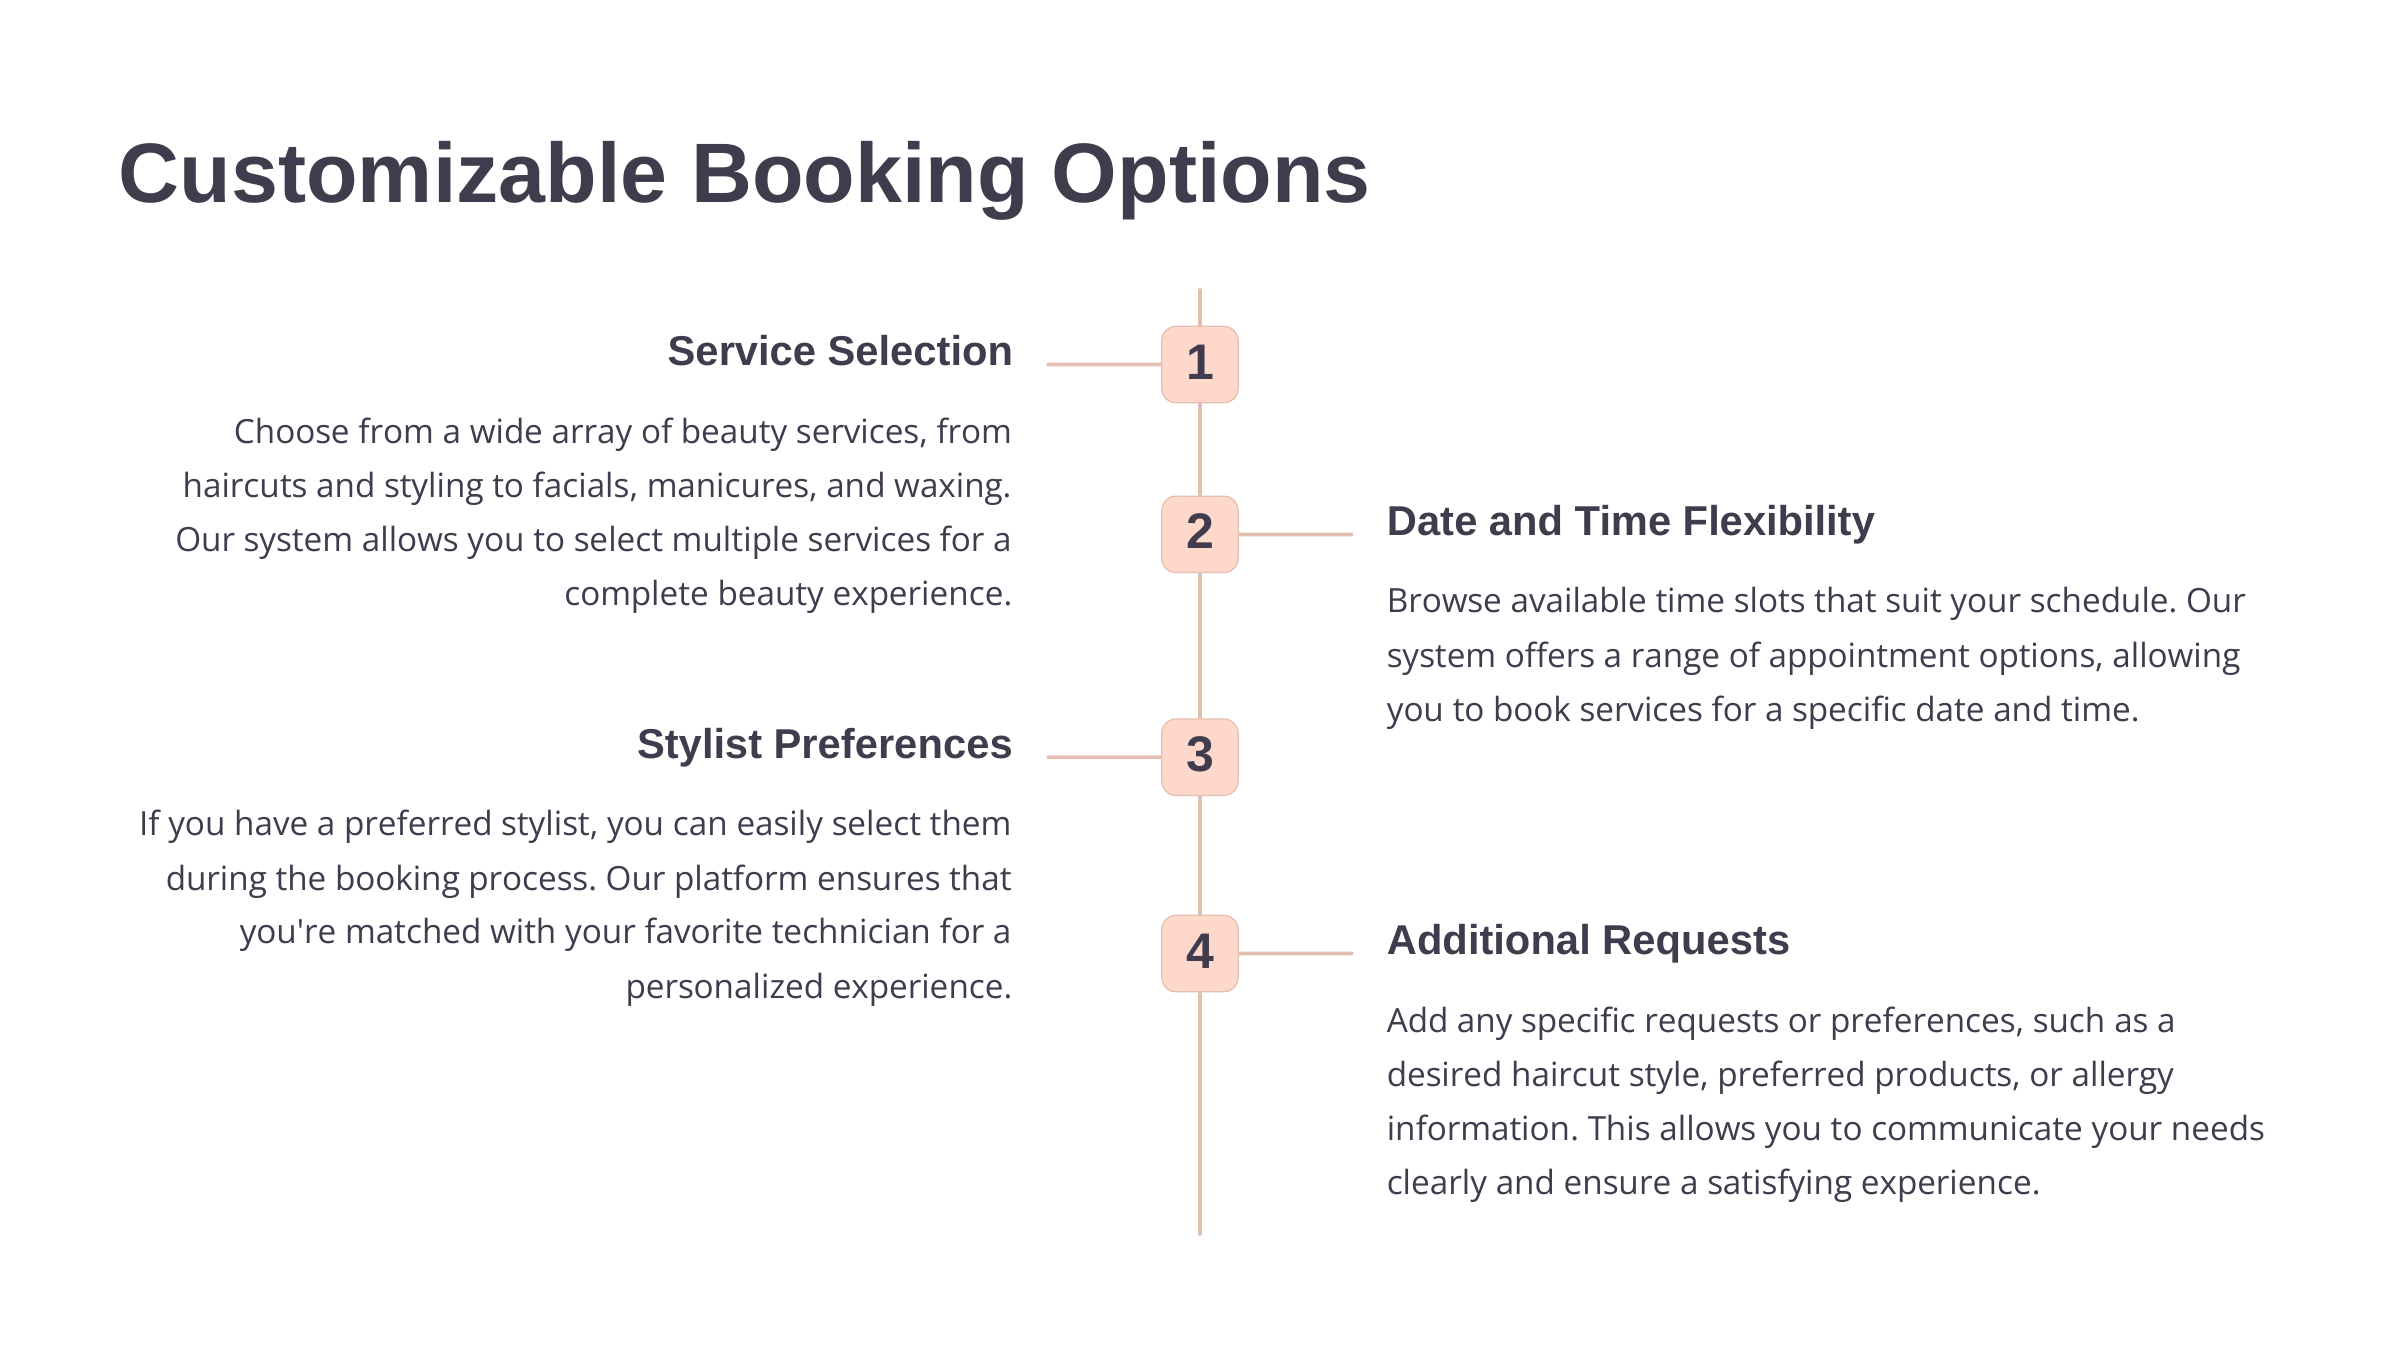

Customizable Booking Options

Service Selection

1

Choose from a wide array of beauty services, from haircuts and styling to facials, manicures, and waxing. Our system allows you to select multiple services for a complete beauty experience.
Date and Time Flexibility

2

Browse available time slots that suit your schedule. Our system offers a range of appointment options, allowing you to book services for a specific date and time.
Stylist Preferences

3

If you have a preferred stylist, you can easily select them during the booking process. Our platform ensures that you're matched with your favorite technician for a personalized experience.
Additional Requests

4

Add any specific requests or preferences, such as a desired haircut style, preferred products, or allergy information. This allows you to communicate your needs clearly and ensure a satisfying experience.